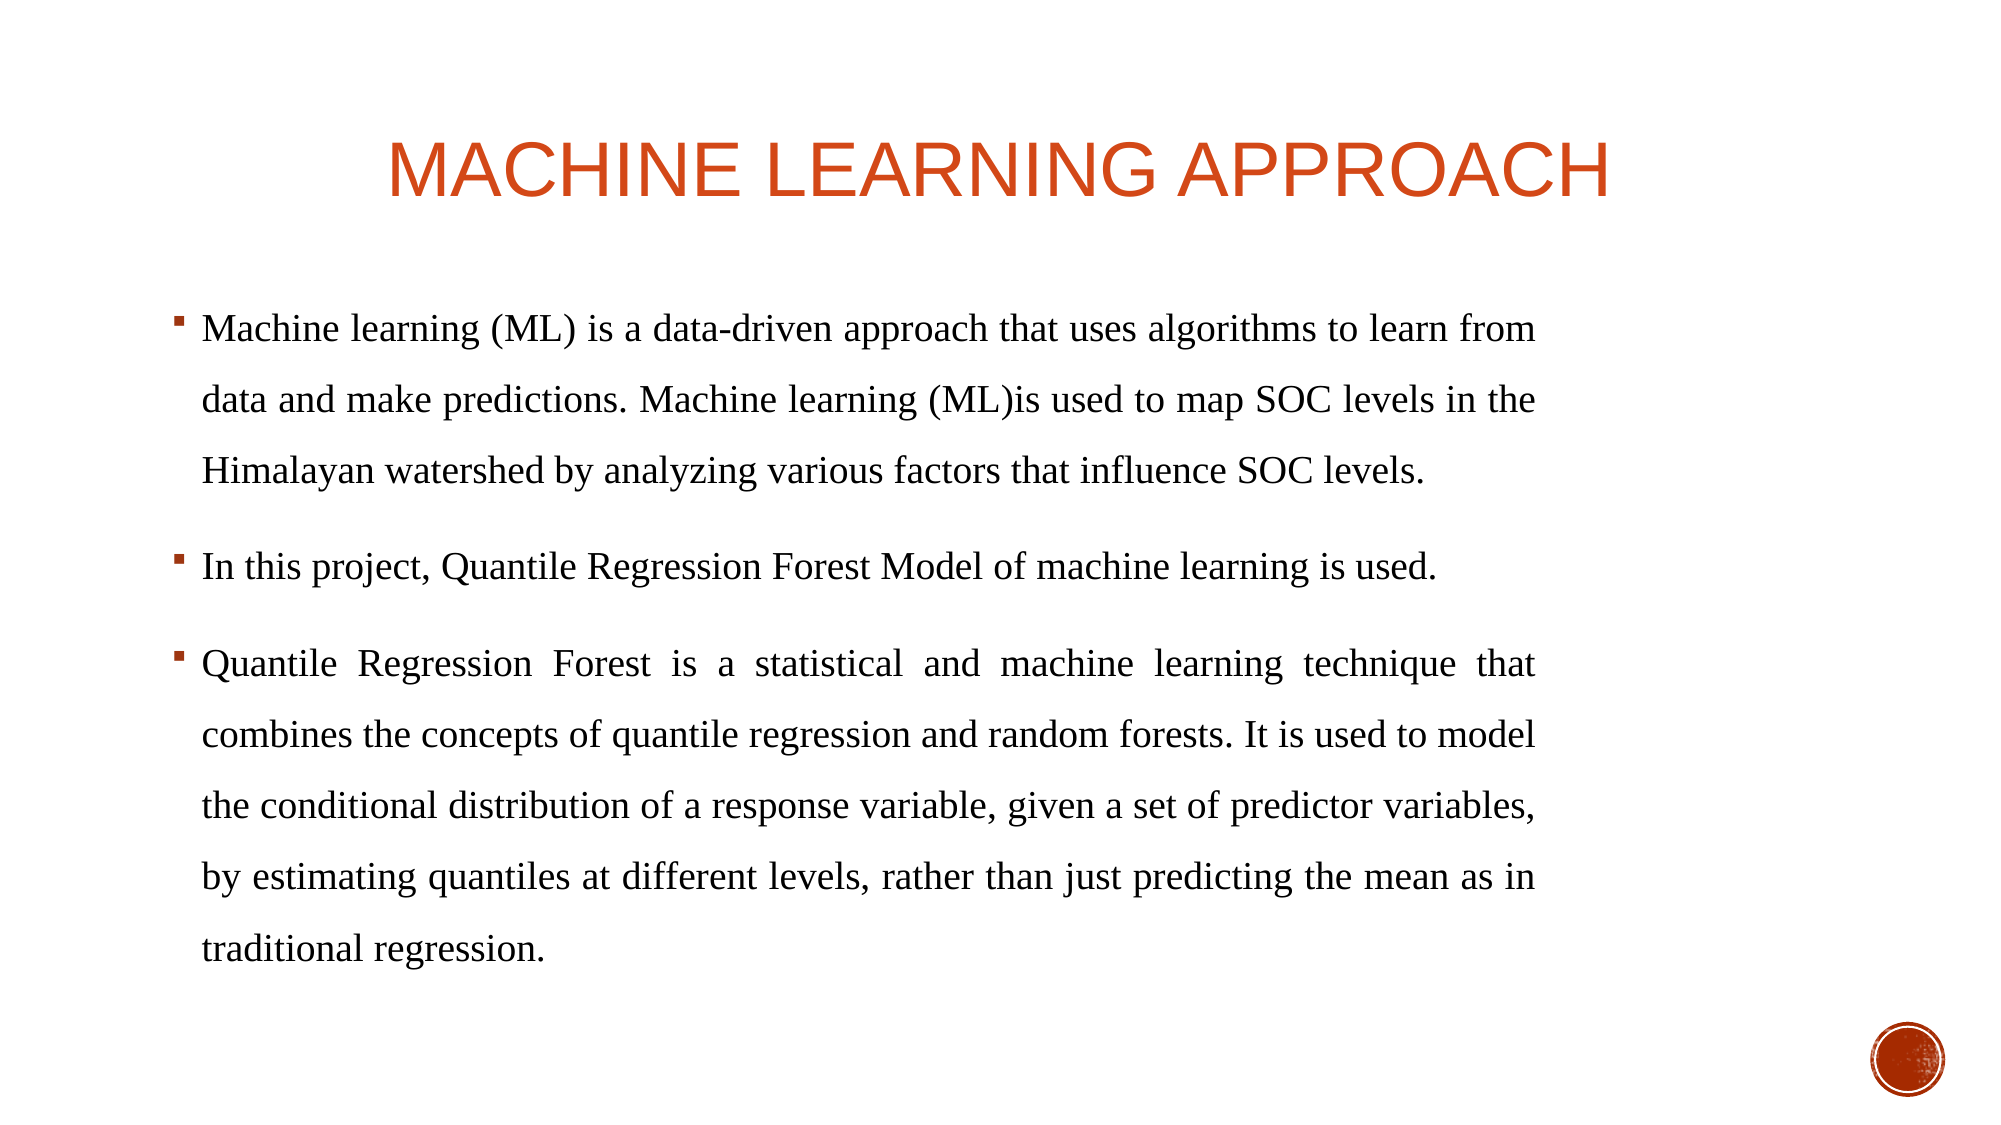

MACHINE LEARNING APPROACH
Machine learning (ML) is a data-driven approach that uses algorithms to learn from data and make predictions. Machine learning (ML)is used to map SOC levels in the Himalayan watershed by analyzing various factors that influence SOC levels.
In this project, Quantile Regression Forest Model of machine learning is used.
Quantile Regression Forest is a statistical and machine learning technique that combines the concepts of quantile regression and random forests. It is used to model the conditional distribution of a response variable, given a set of predictor variables, by estimating quantiles at different levels, rather than just predicting the mean as in traditional regression.